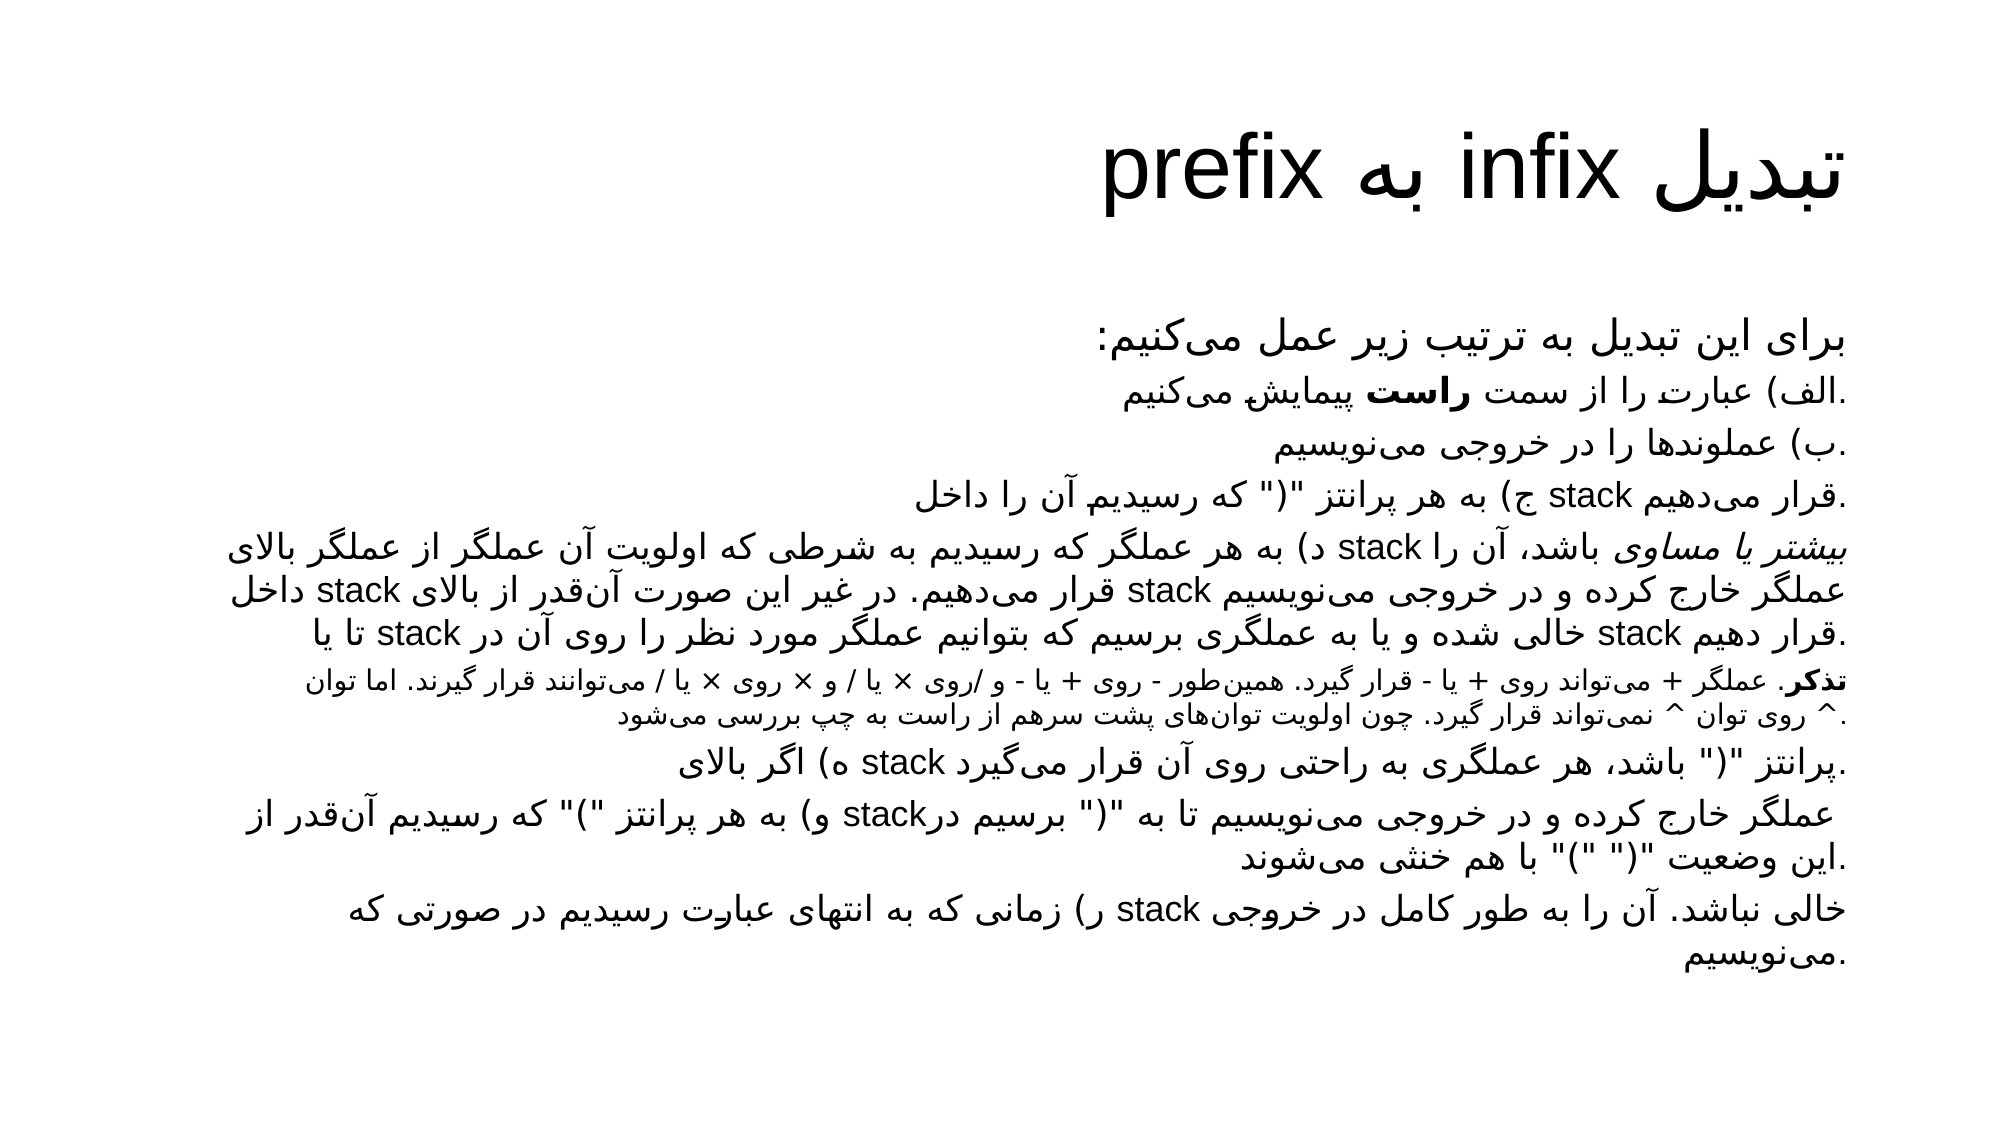

# تبدیل infix به prefix
برای این تبدیل به ترتیب زیر عمل می‌کنیم:
الف) عبارت را از سمت راست پیمایش می‌کنیم.
ب) عملوندها را در خروجی می‌نویسیم.
ج) به هر پرانتز "(" که رسیدیم آن ‌را داخل stack قرار می‌دهیم.
د) به هر عملگر که رسیدیم به شرطی که اولویت آن عملگر از عملگر بالای stack بیشتر یا مساوی باشد، آن را داخل stack قرار می‌دهیم. در غیر این صورت آن‌قدر از بالای stack عملگر خارج کرده و در خروجی می‌نويسيم تا يا stack خالی شده و یا به عملگری برسیم که بتوانیم عملگر مورد نظر را روی آن در stack قرار دهیم.
تذکر. عملگر + می‌تواند روی + يا - قرار گیرد. همین‌طور - روی + یا - و /روی × يا / و × روی × یا / می‌توانند قرار گيرند. اما توان ^ روی توان ^ نمی‌تواند قرار گیرد. چون اولویت توان‌های پشت سرهم از راست به چپ بررسی می‌شود.
ه) اگر بالای stack پرانتز "(" باشد، هر عملگری به راحتی روی آن قرار می‌گیرد.
و) به هر پرانتز ")" که رسیدیم آن‌قدر از ‎stack‏ عملگر خارج کرده و در خروجی می‌نویسیم تا به "(" برسیم در این وضعیت "(" ")" با هم خنثی می‌شوند.
ر) زمانی که به انتهای عبارت رسیدیم در صورتی که stack خالی نباشد. آن را به طور کامل در خروجی می‌نویسیم.